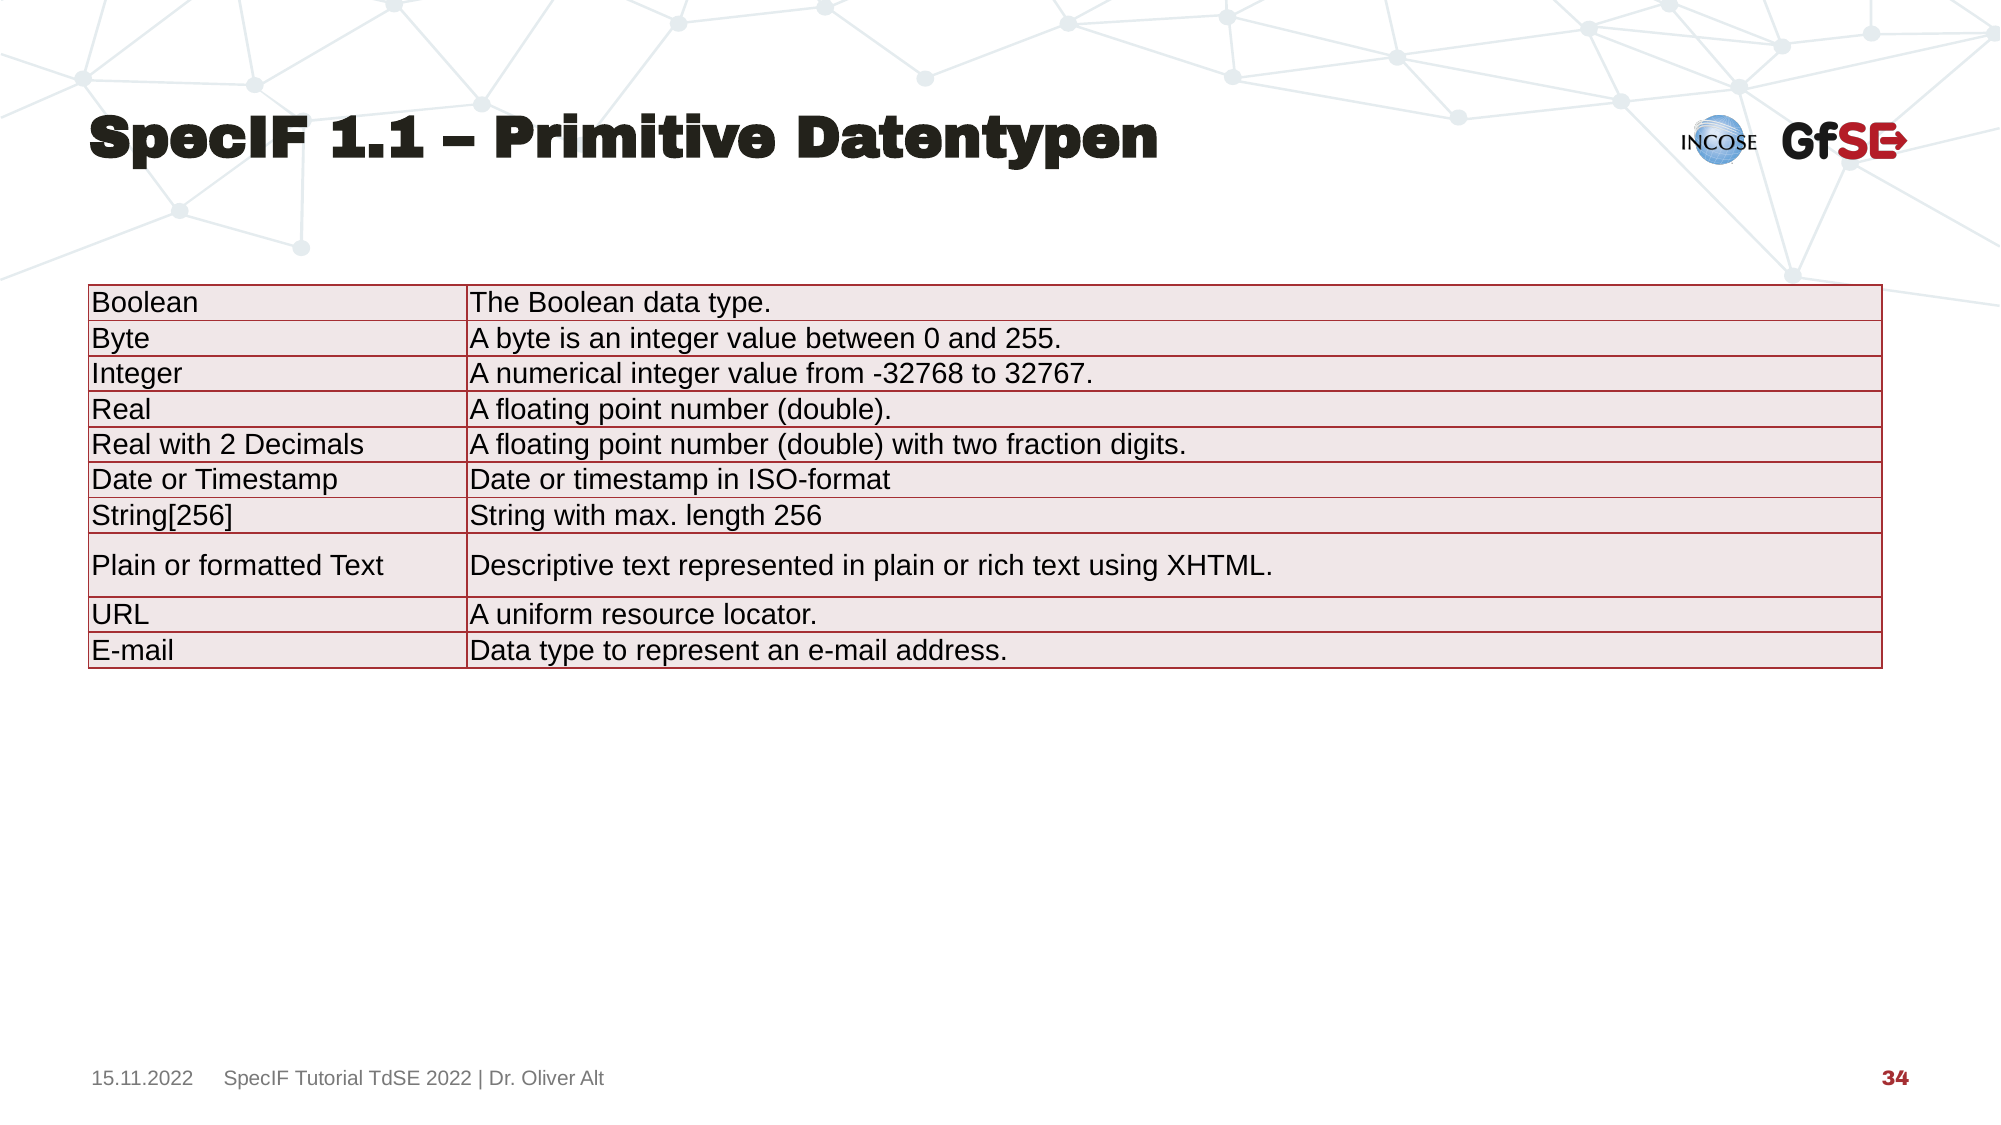

# SpecIF 1.1 – Primitive Datentypen
| Boolean | The Boolean data type. |
| --- | --- |
| Byte | A byte is an integer value between 0 and 255. |
| Integer | A numerical integer value from -32768 to 32767. |
| Real | A floating point number (double). |
| Real with 2 Decimals | A floating point number (double) with two fraction digits. |
| Date or Timestamp | Date or timestamp in ISO-format |
| String[256] | String with max. length 256 |
| Plain or formatted Text | Descriptive text represented in plain or rich text using XHTML. |
| URL | A uniform resource locator. |
| E-mail | Data type to represent an e-mail address. |
15.11.2022
SpecIF Tutorial TdSE 2022 | Dr. Oliver Alt
34